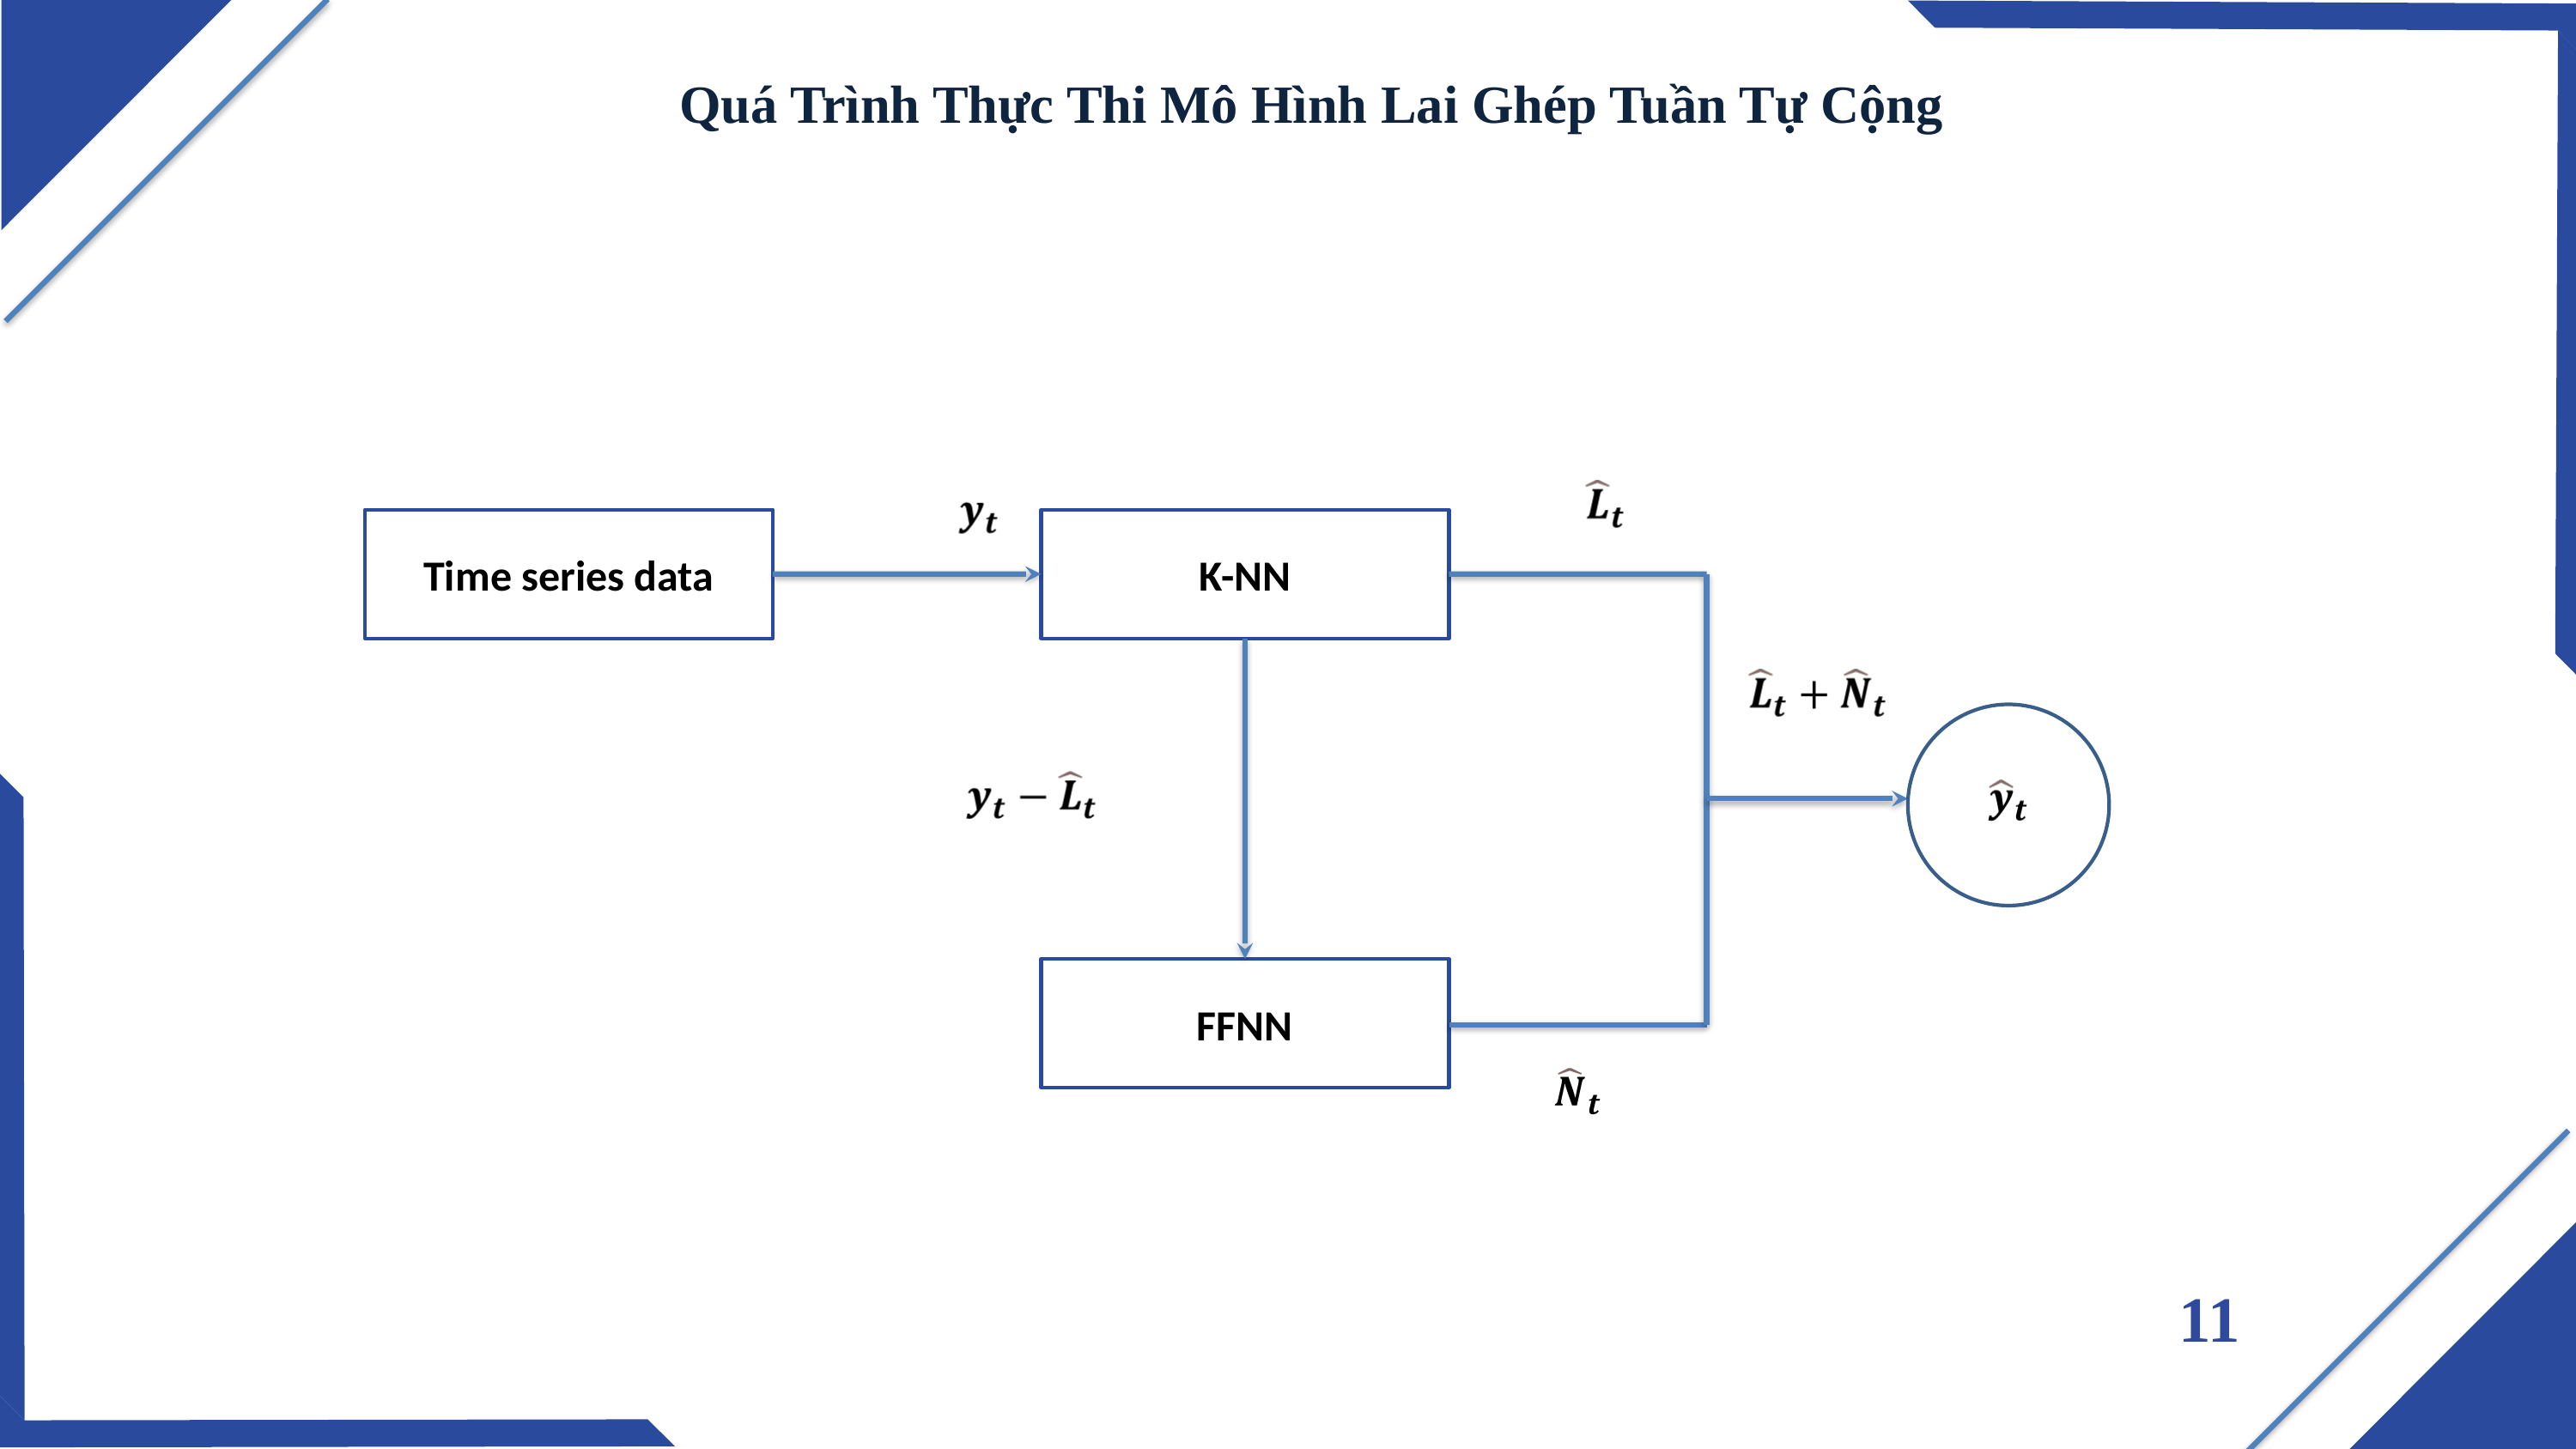

# Quá Trình Thực Thi Mô Hình Lai Ghép Tuần Tự Cộng

Time series data
K-NN

FFNN

11